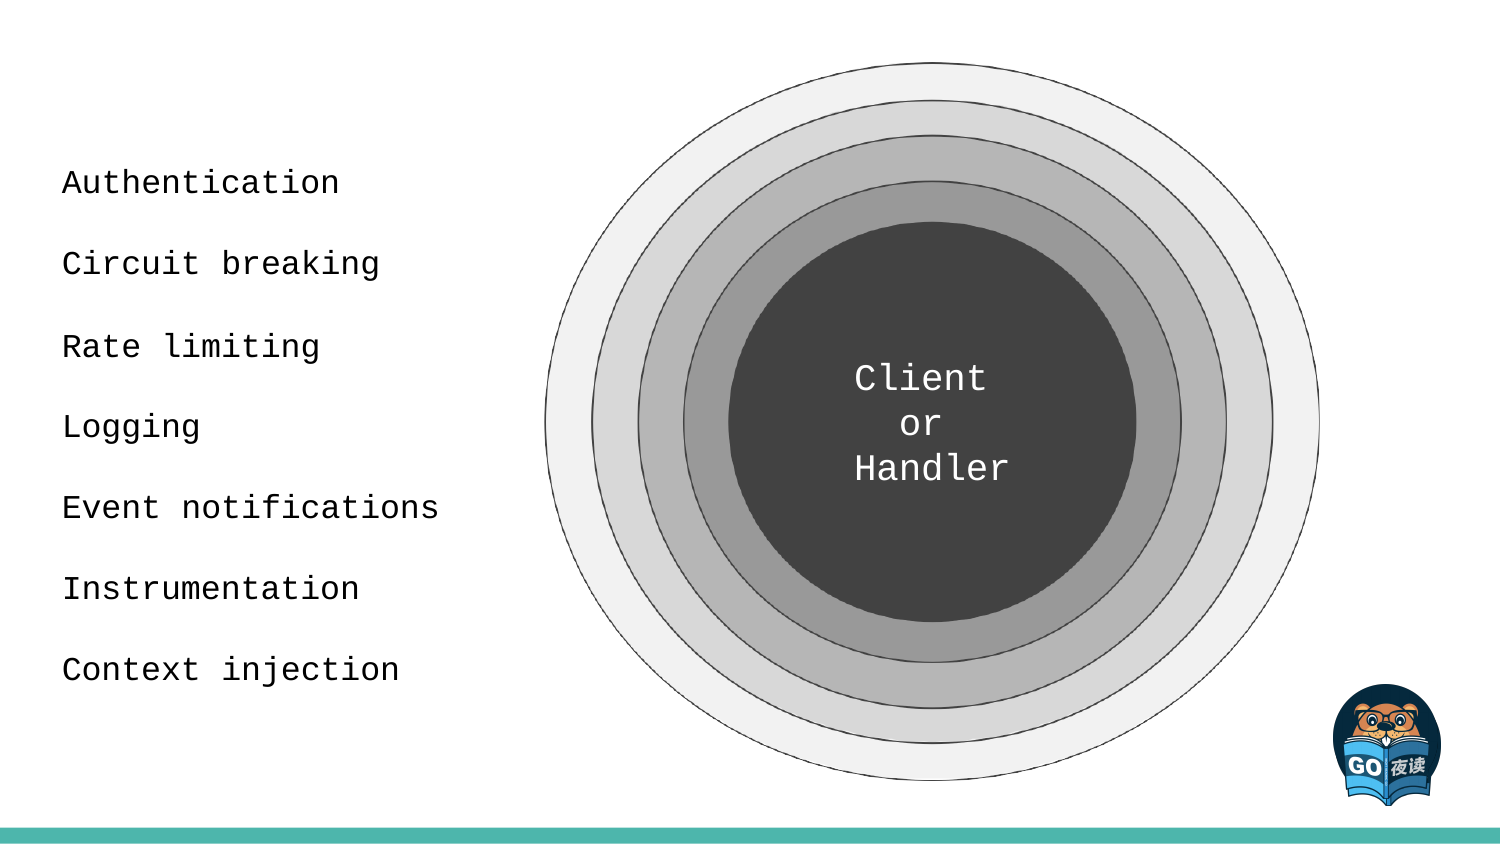

Authentication
Circuit breaking

Rate limiting
Client  or  Handler
Logging
Event notifications
Instrumentation  Context injection